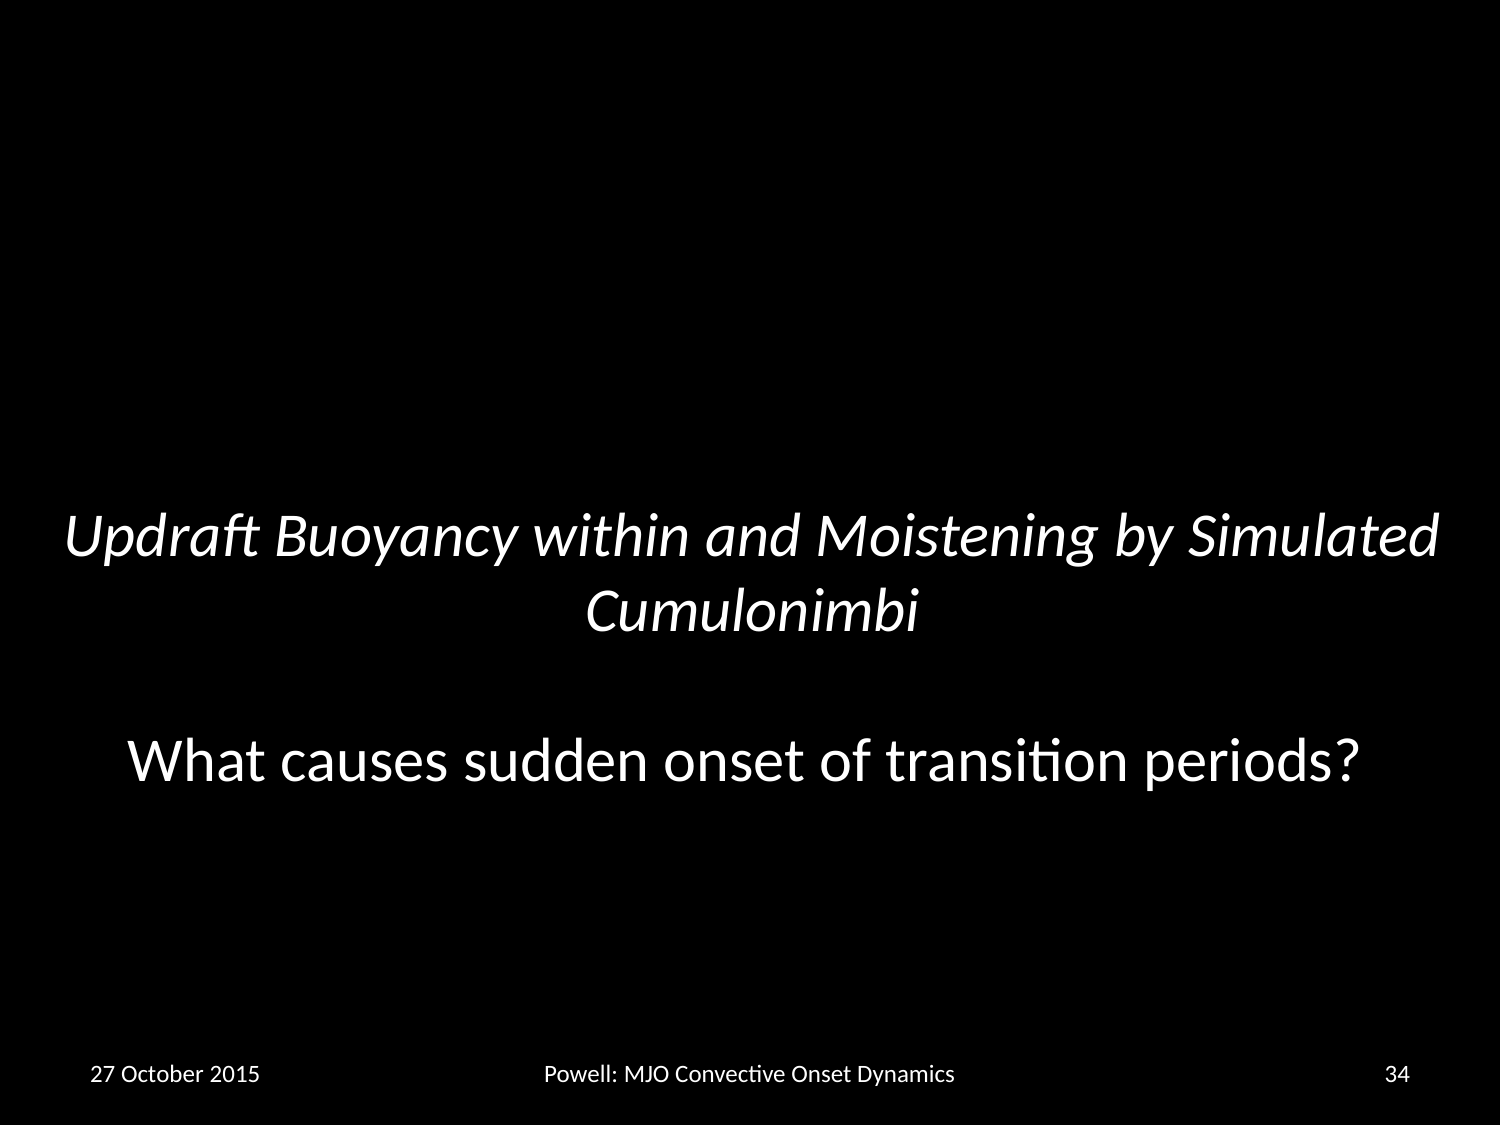

Updraft Buoyancy within and Moistening by Simulated Cumulonimbi

What causes sudden onset of transition periods?
27 October 2015
Powell: MJO Convective Onset Dynamics
34